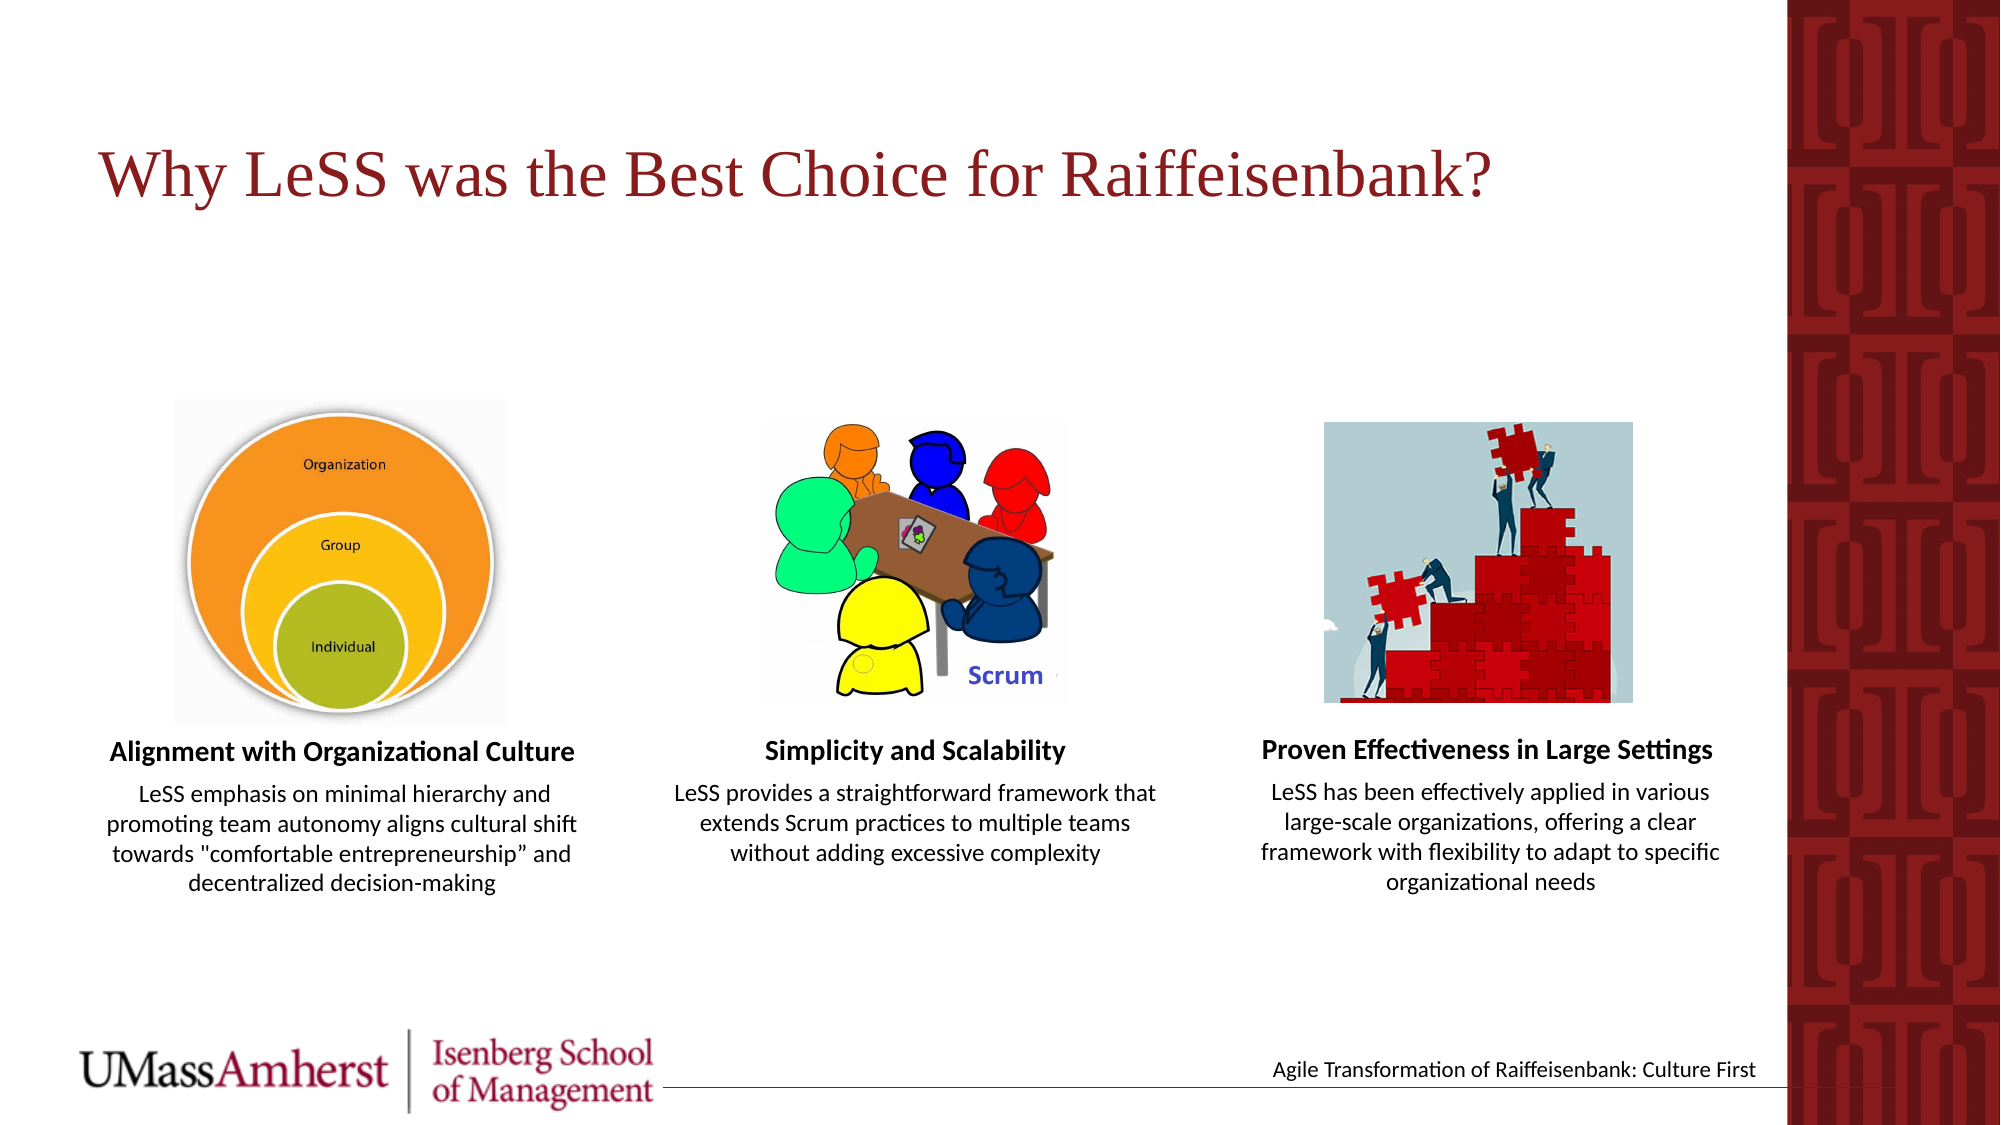

Why LeSS was the Best Choice for Raiffeisenbank?
Alignment with Organizational Culture
 LeSS emphasis on minimal hierarchy and promoting team autonomy aligns cultural shift towards "comfortable entrepreneurship” and decentralized decision-making
Simplicity and Scalability
LeSS provides a straightforward framework that extends Scrum practices to multiple teams without adding excessive complexity
Proven Effectiveness in Large Settings
LeSS has been effectively applied in various large-scale organizations, offering a clear framework with flexibility to adapt to specific organizational needs